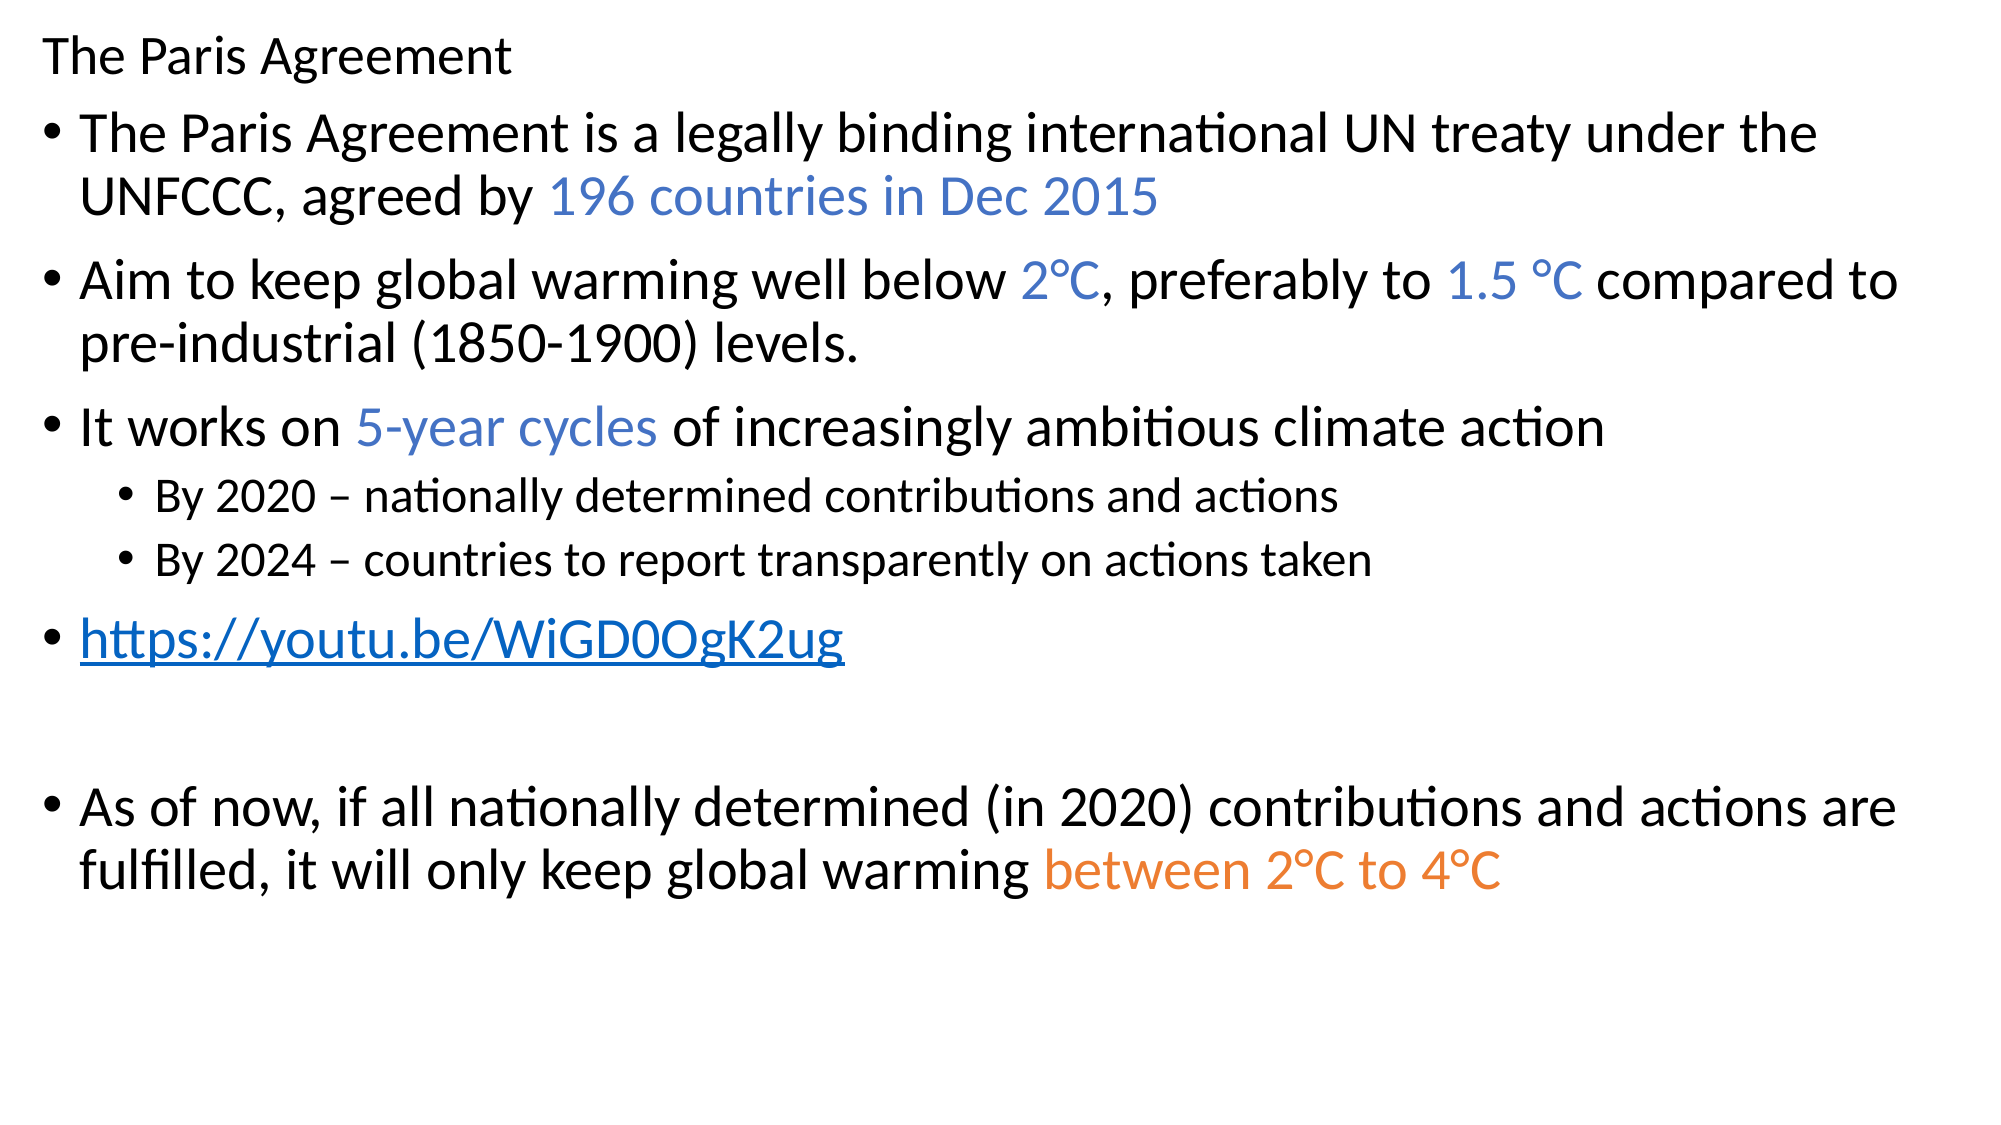

# The Paris Agreement
The Paris Agreement is a legally binding international UN treaty under the UNFCCC, agreed by 196 countries in Dec 2015
Aim to keep global warming well below 2°C, preferably to 1.5 °C compared to pre-industrial (1850-1900) levels.
It works on 5-year cycles of increasingly ambitious climate action
By 2020 – nationally determined contributions and actions
By 2024 – countries to report transparently on actions taken
https://youtu.be/WiGD0OgK2ug

As of now, if all nationally determined (in 2020) contributions and actions are fulfilled, it will only keep global warming between 2°C to 4°C